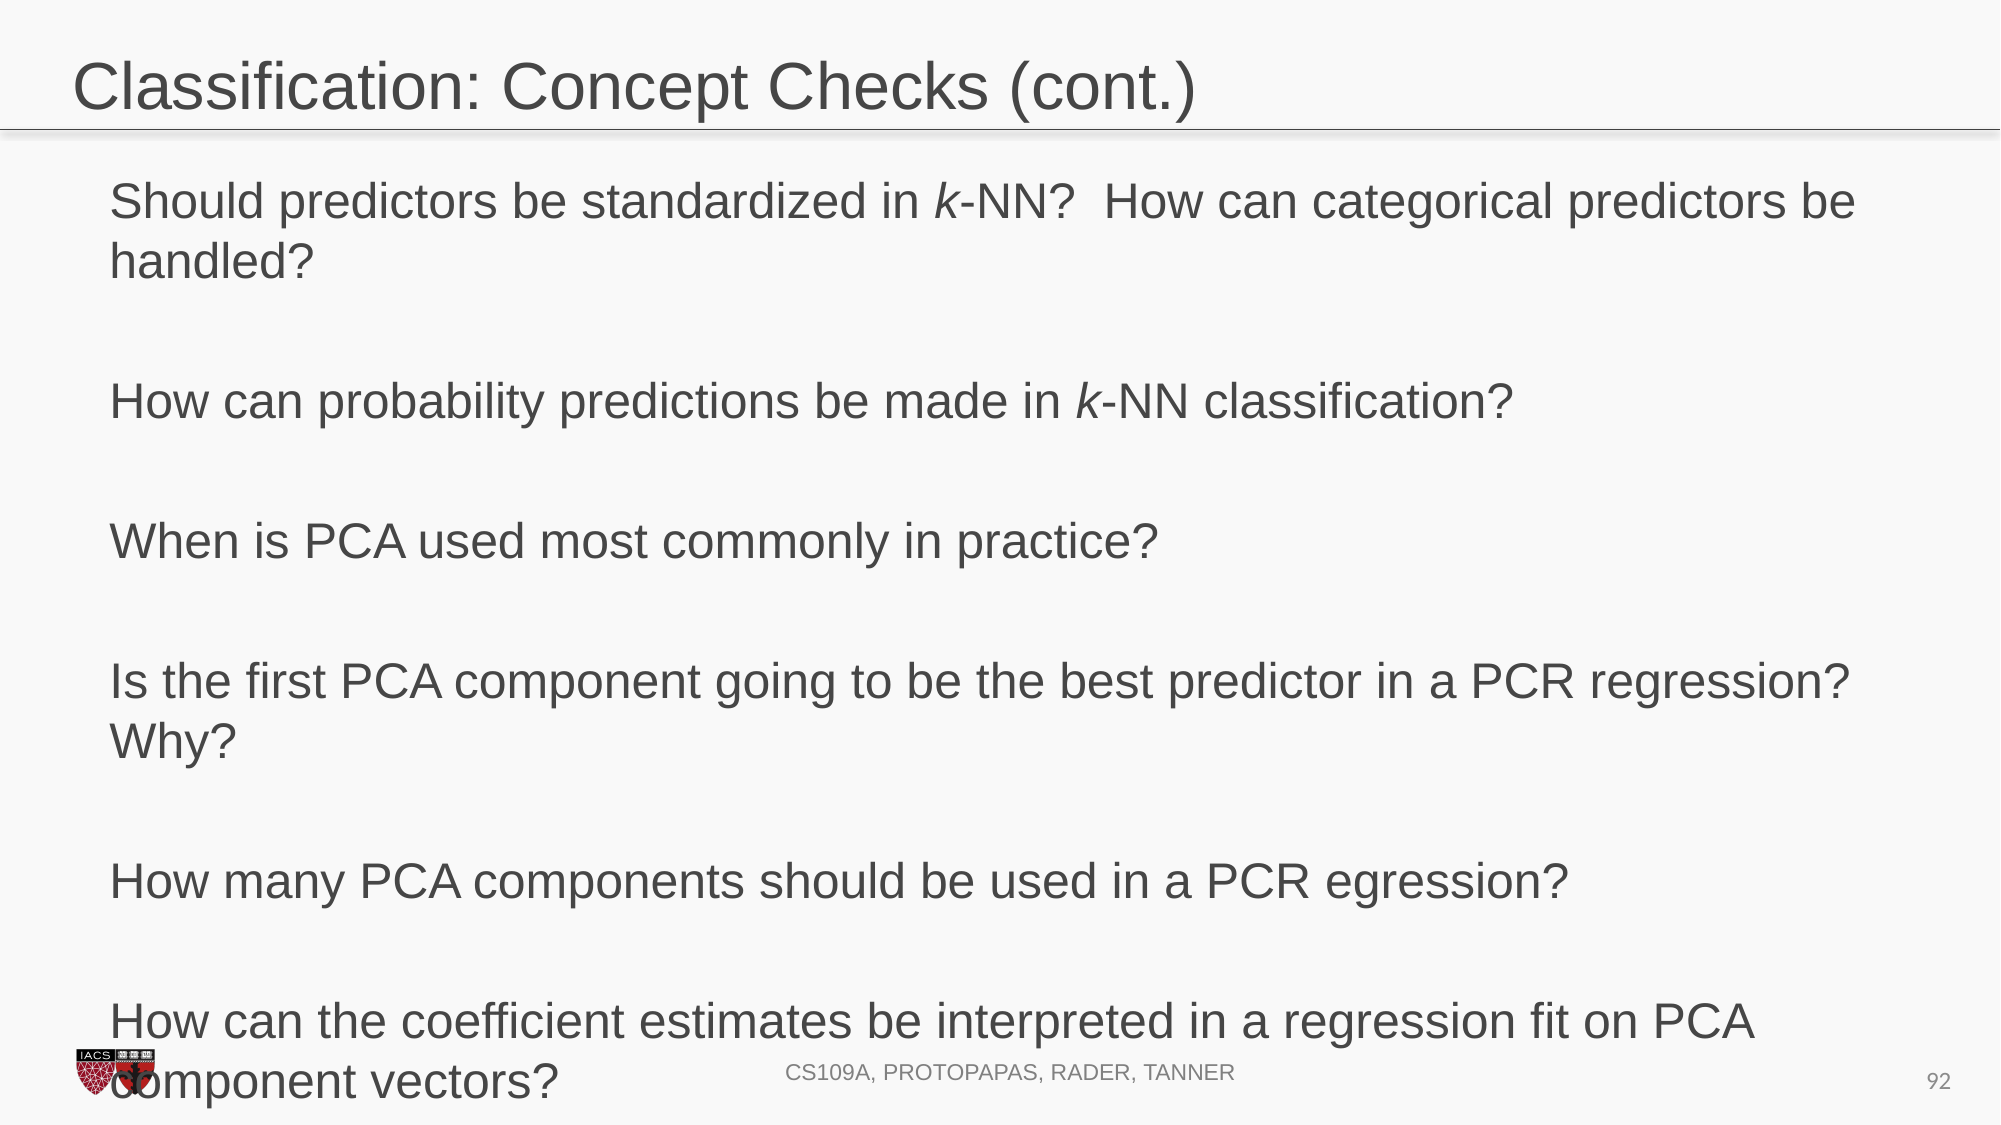

# Classification: Concept Checks (cont.)
Should predictors be standardized in k-NN?  How can categorical predictors be handled?

How can probability predictions be made in k-NN classification?

When is PCA used most commonly in practice?

Is the first PCA component going to be the best predictor in a PCR regression?  Why?

How many PCA components should be used in a PCR egression?

How can the coefficient estimates be interpreted in a regression fit on PCA component vectors?

92